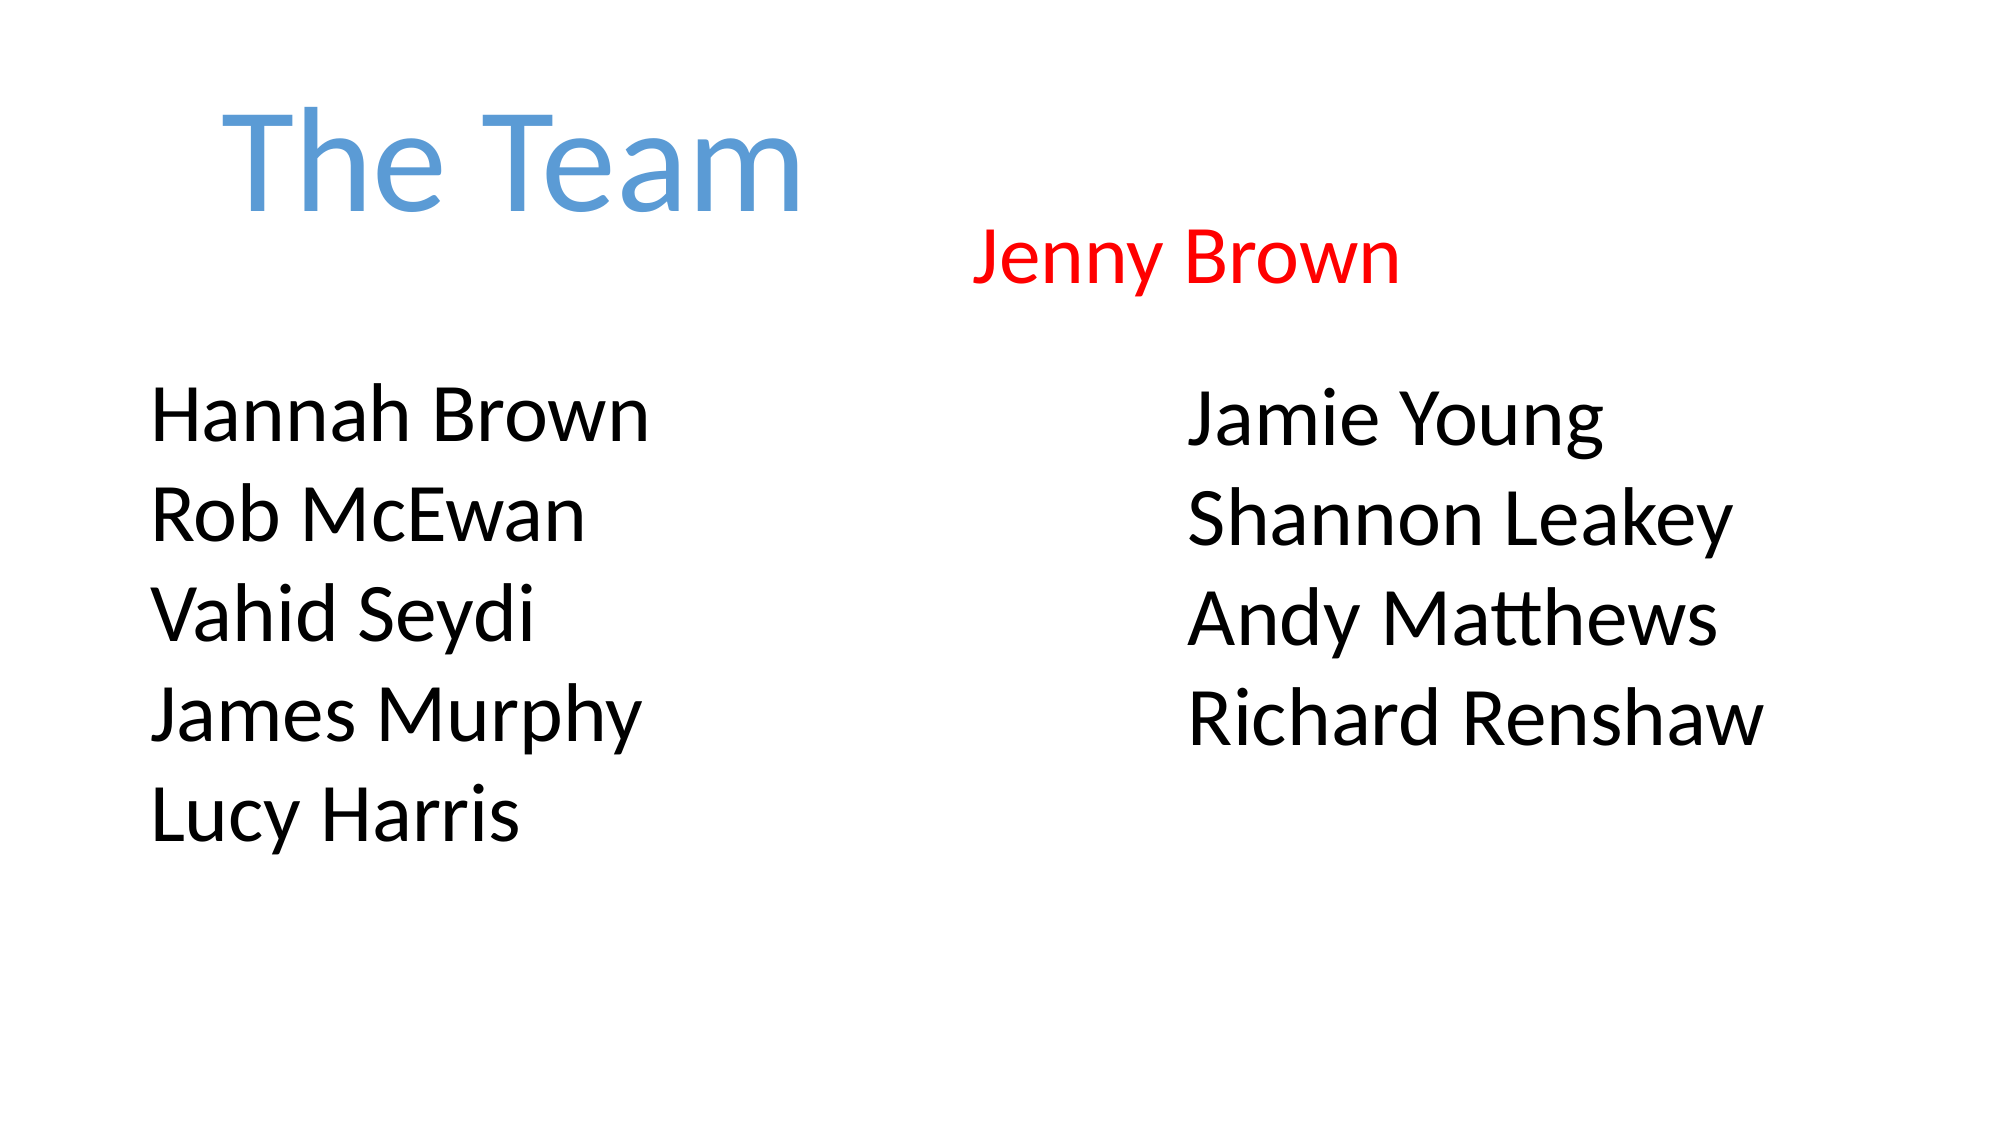

The Team
Jenny Brown
Hannah Brown
Rob McEwan
Vahid Seydi
James Murphy
Lucy Harris
Jamie Young
Shannon Leakey
Andy Matthews
Richard Renshaw